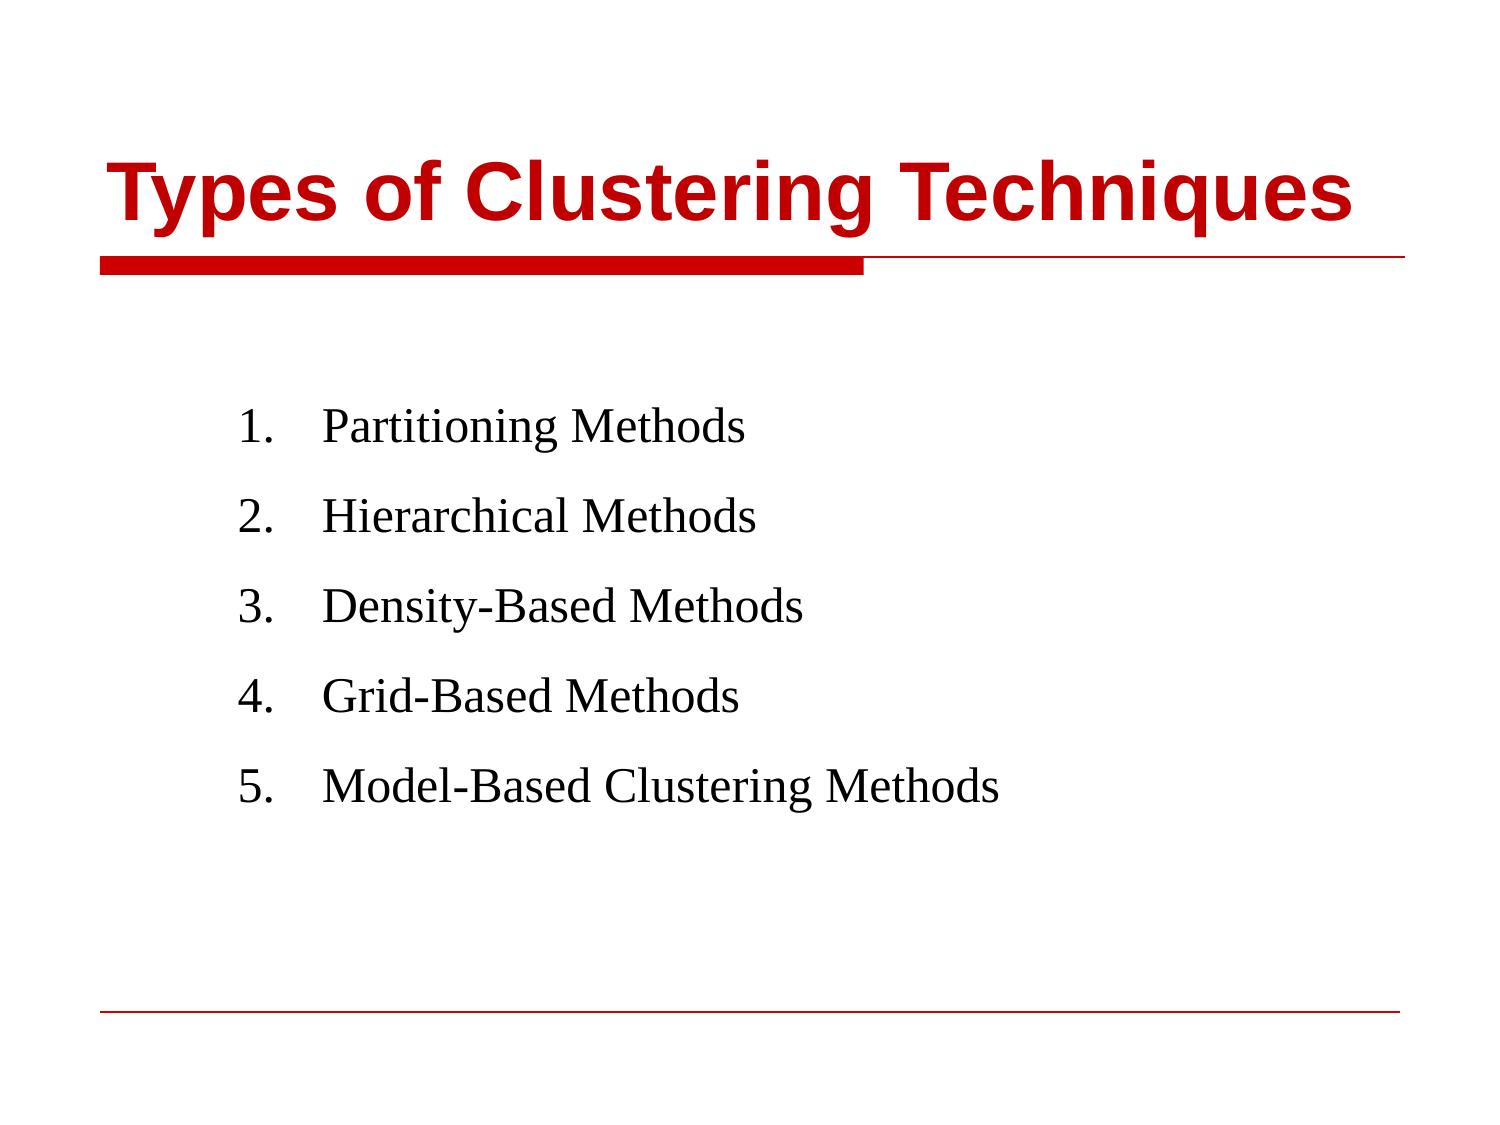

# Types of Clustering Techniques
Partitioning Methods
Hierarchical Methods
Density-Based Methods
Grid-Based Methods
Model-Based Clustering Methods